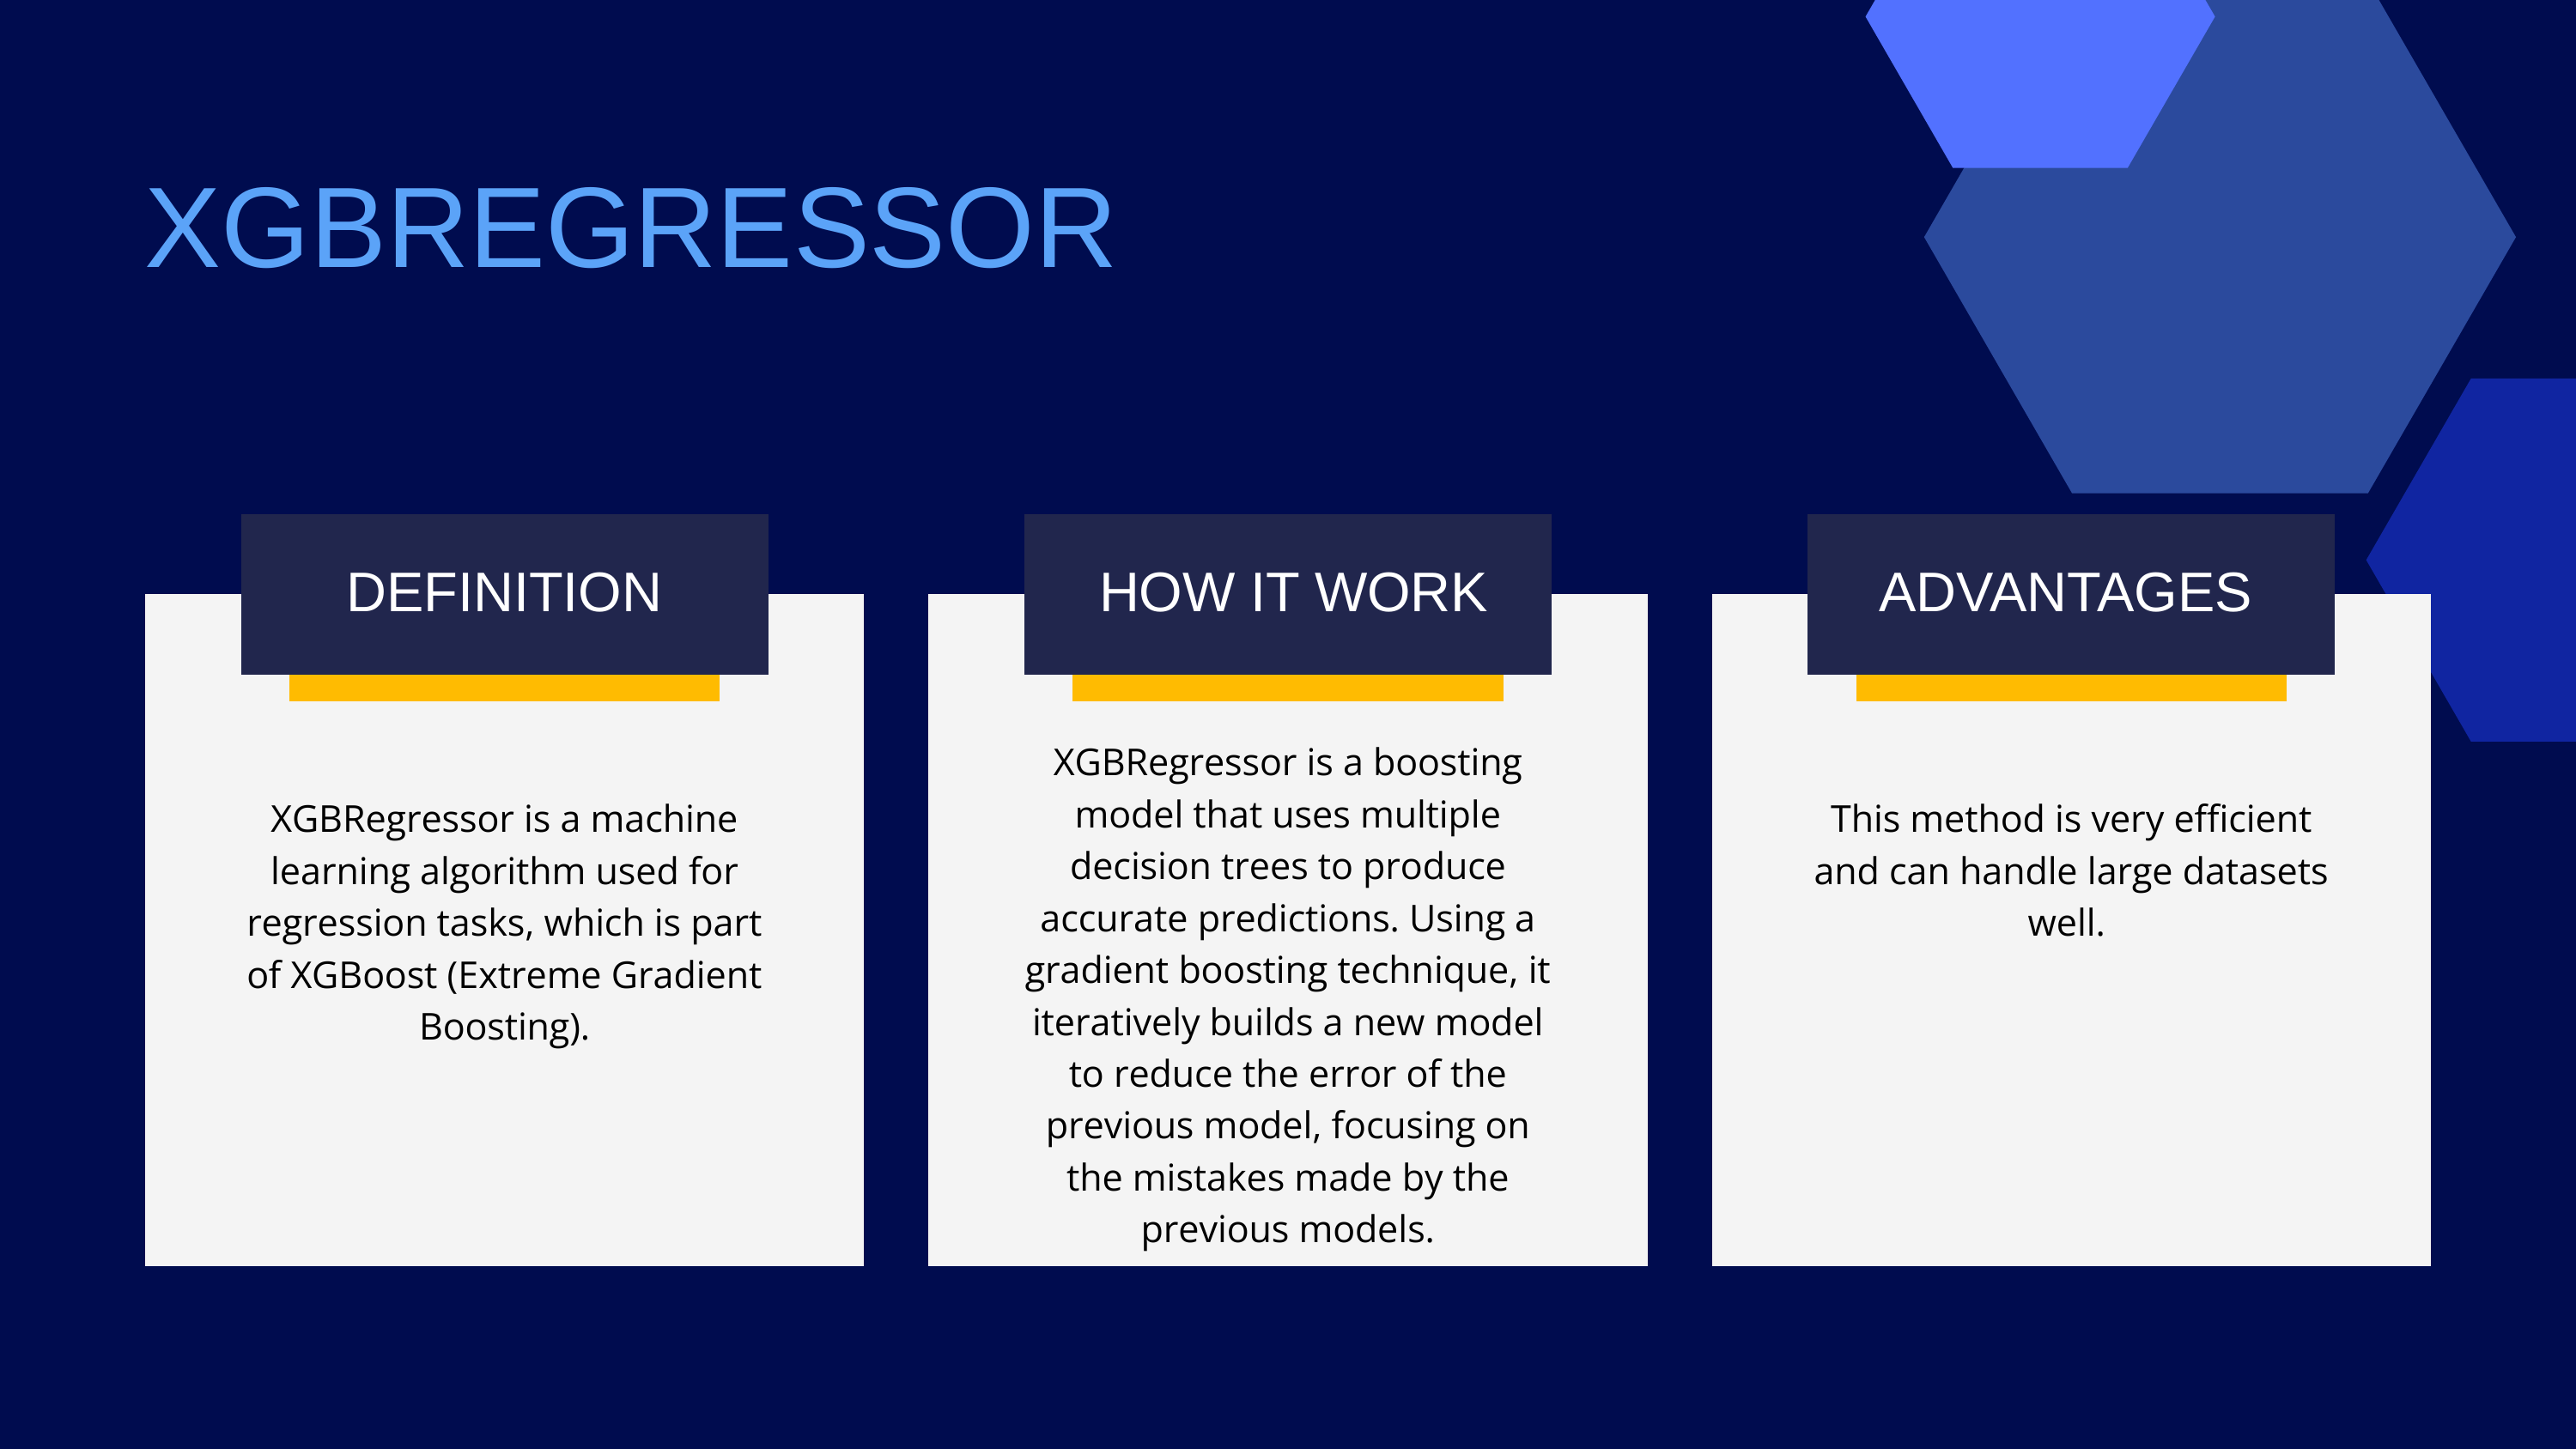

XGBREGRESSOR

DEFINITION
HOW IT WORK
ADVANTAGES

XGBRegressor is a boosting model that uses multiple decision trees to produce accurate predictions. Using a gradient boosting technique, it iteratively builds a new model to reduce the error of the previous model, focusing on the mistakes made by the previous models.
XGBRegressor is a machine learning algorithm used for regression tasks, which is part of XGBoost (Extreme Gradient Boosting).
This method is very efficient and can handle large datasets well.